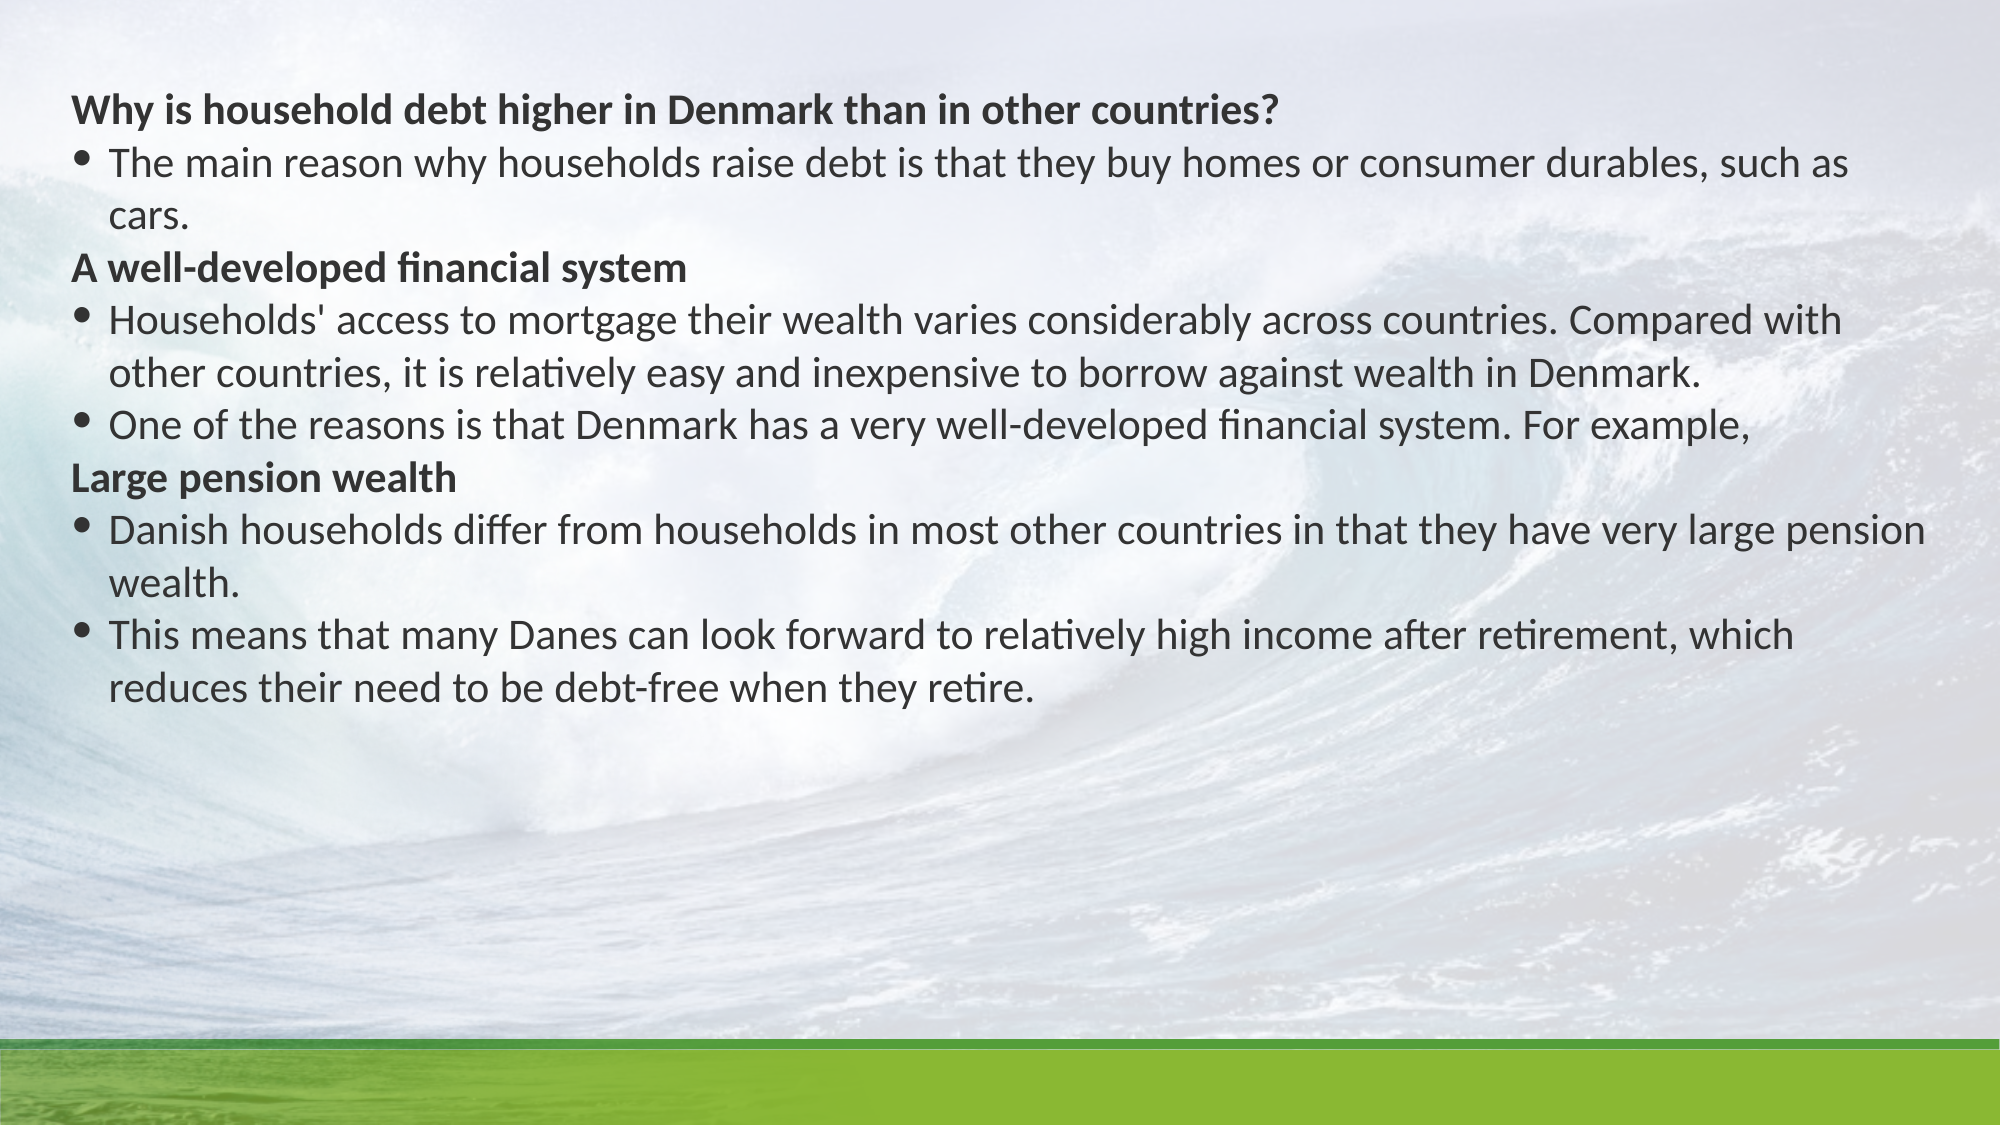

Why is household debt higher in Denmark than in other countries?
The main reason why households raise debt is that they buy homes or consumer durables, such as cars.
A well-developed financial system
Households' access to mortgage their wealth varies considerably across countries. Compared with other countries, it is relatively easy and inexpensive to borrow against wealth in Denmark.
One of the reasons is that Denmark has a very well-developed financial system. For example,
Large pension wealth
Danish households differ from households in most other countries in that they have very large pension wealth.
This means that many Danes can look forward to relatively high income after retirement, which reduces their need to be debt-free when they retire.